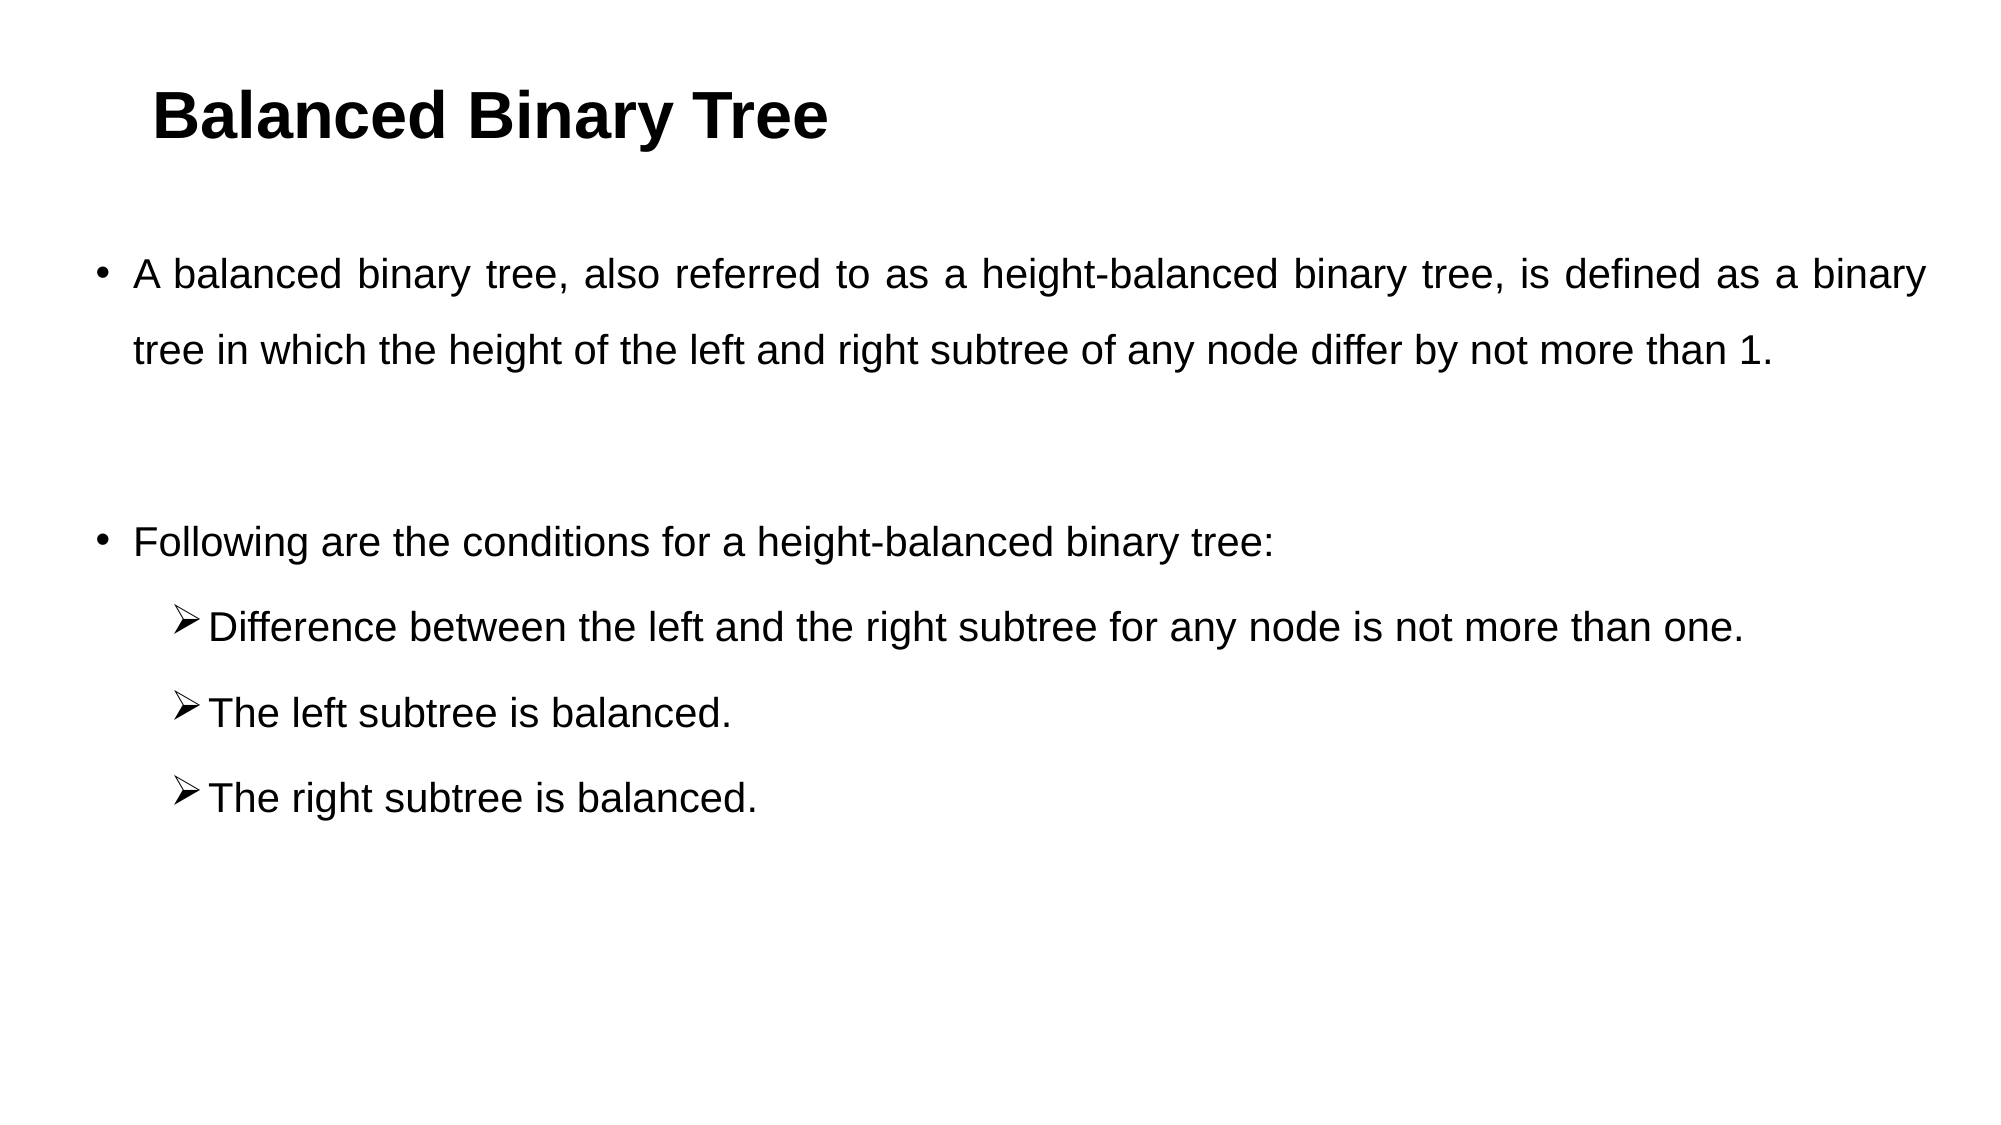

# Balanced Binary Tree
A balanced binary tree, also referred to as a height-balanced binary tree, is defined as a binary tree in which the height of the left and right subtree of any node differ by not more than 1.

Following are the conditions for a height-balanced binary tree:
Difference between the left and the right subtree for any node is not more than one.
The left subtree is balanced.
The right subtree is balanced.